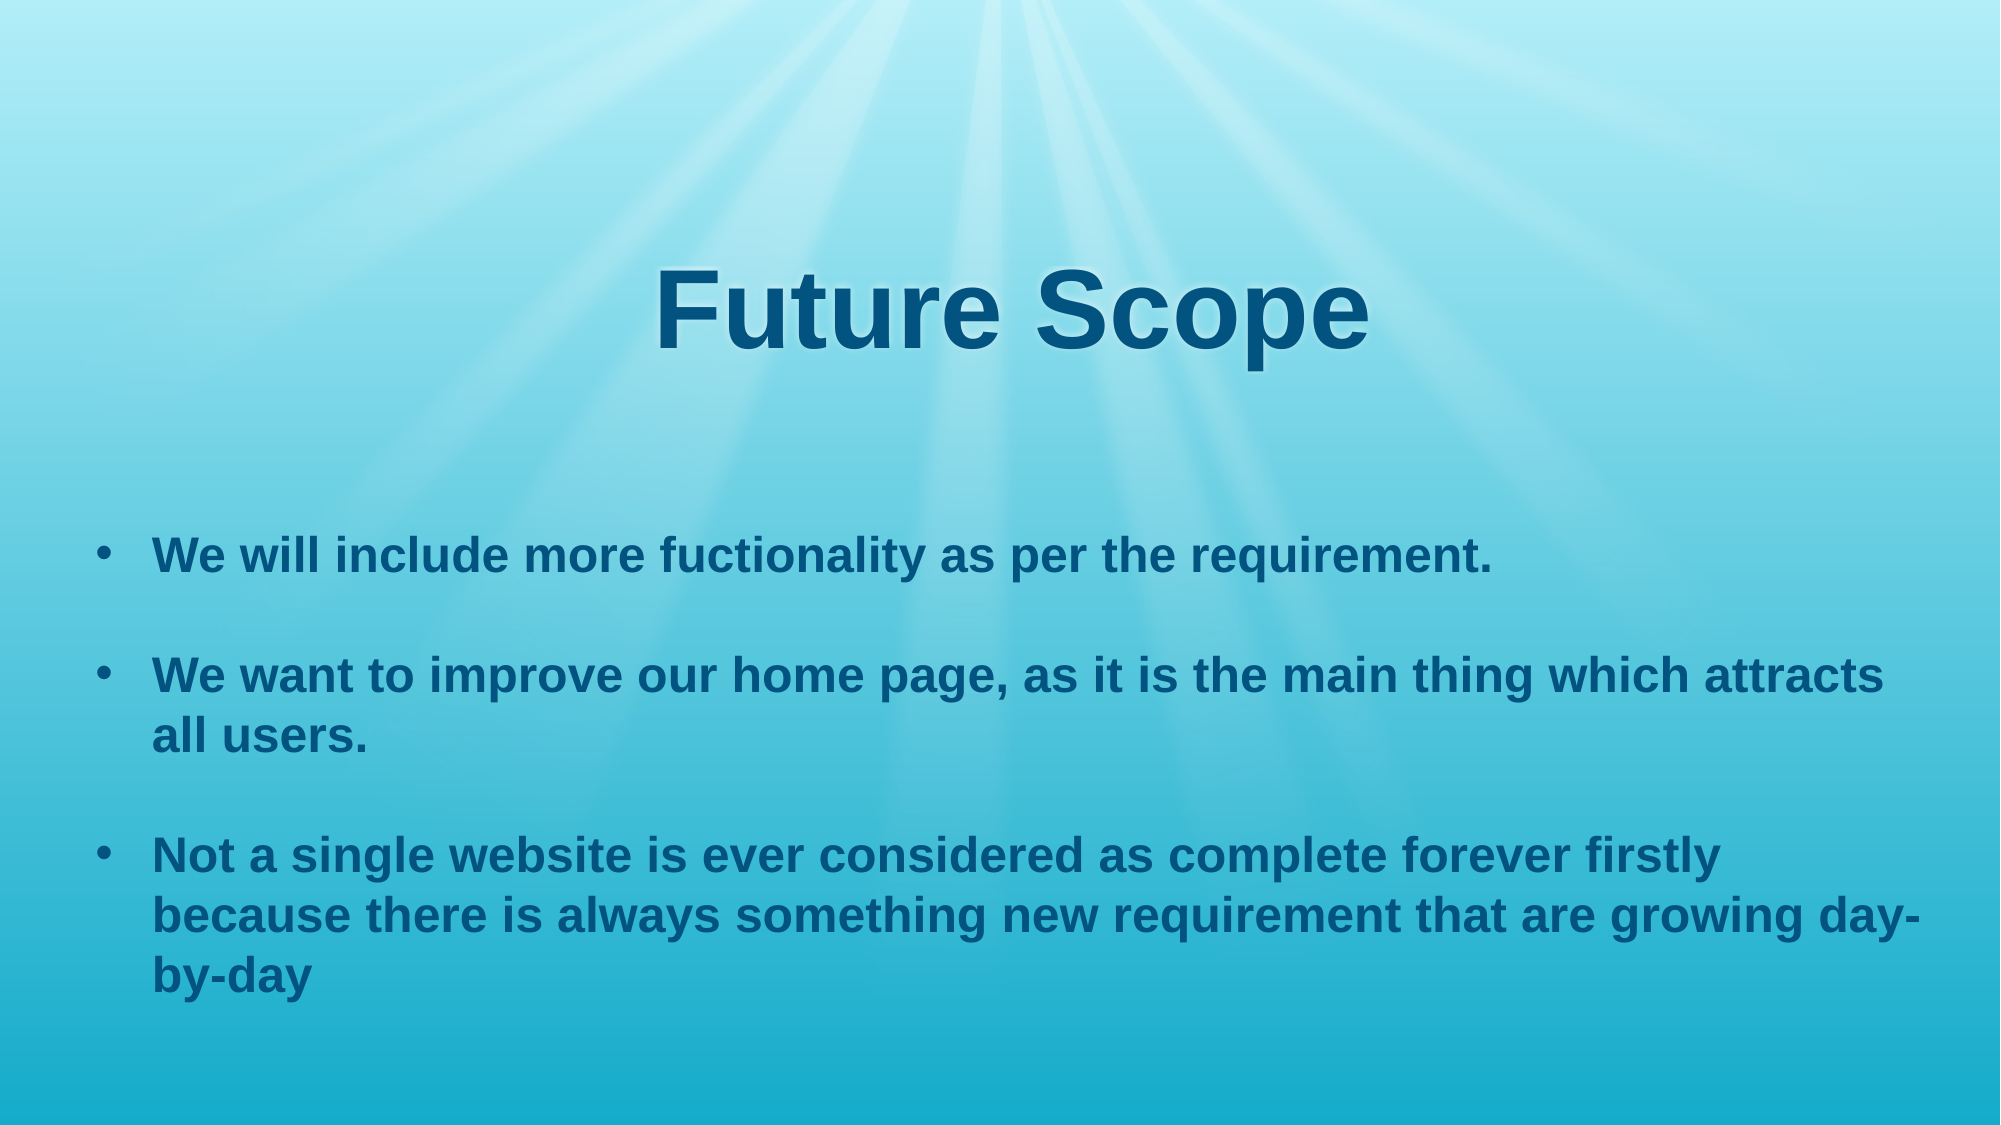

# Future Scope
We will include more fuctionality as per the requirement.

We want to improve our home page, as it is the main thing which attracts all users.

Not a single website is ever considered as complete forever firstly because there is always something new requirement that are growing day-by-day